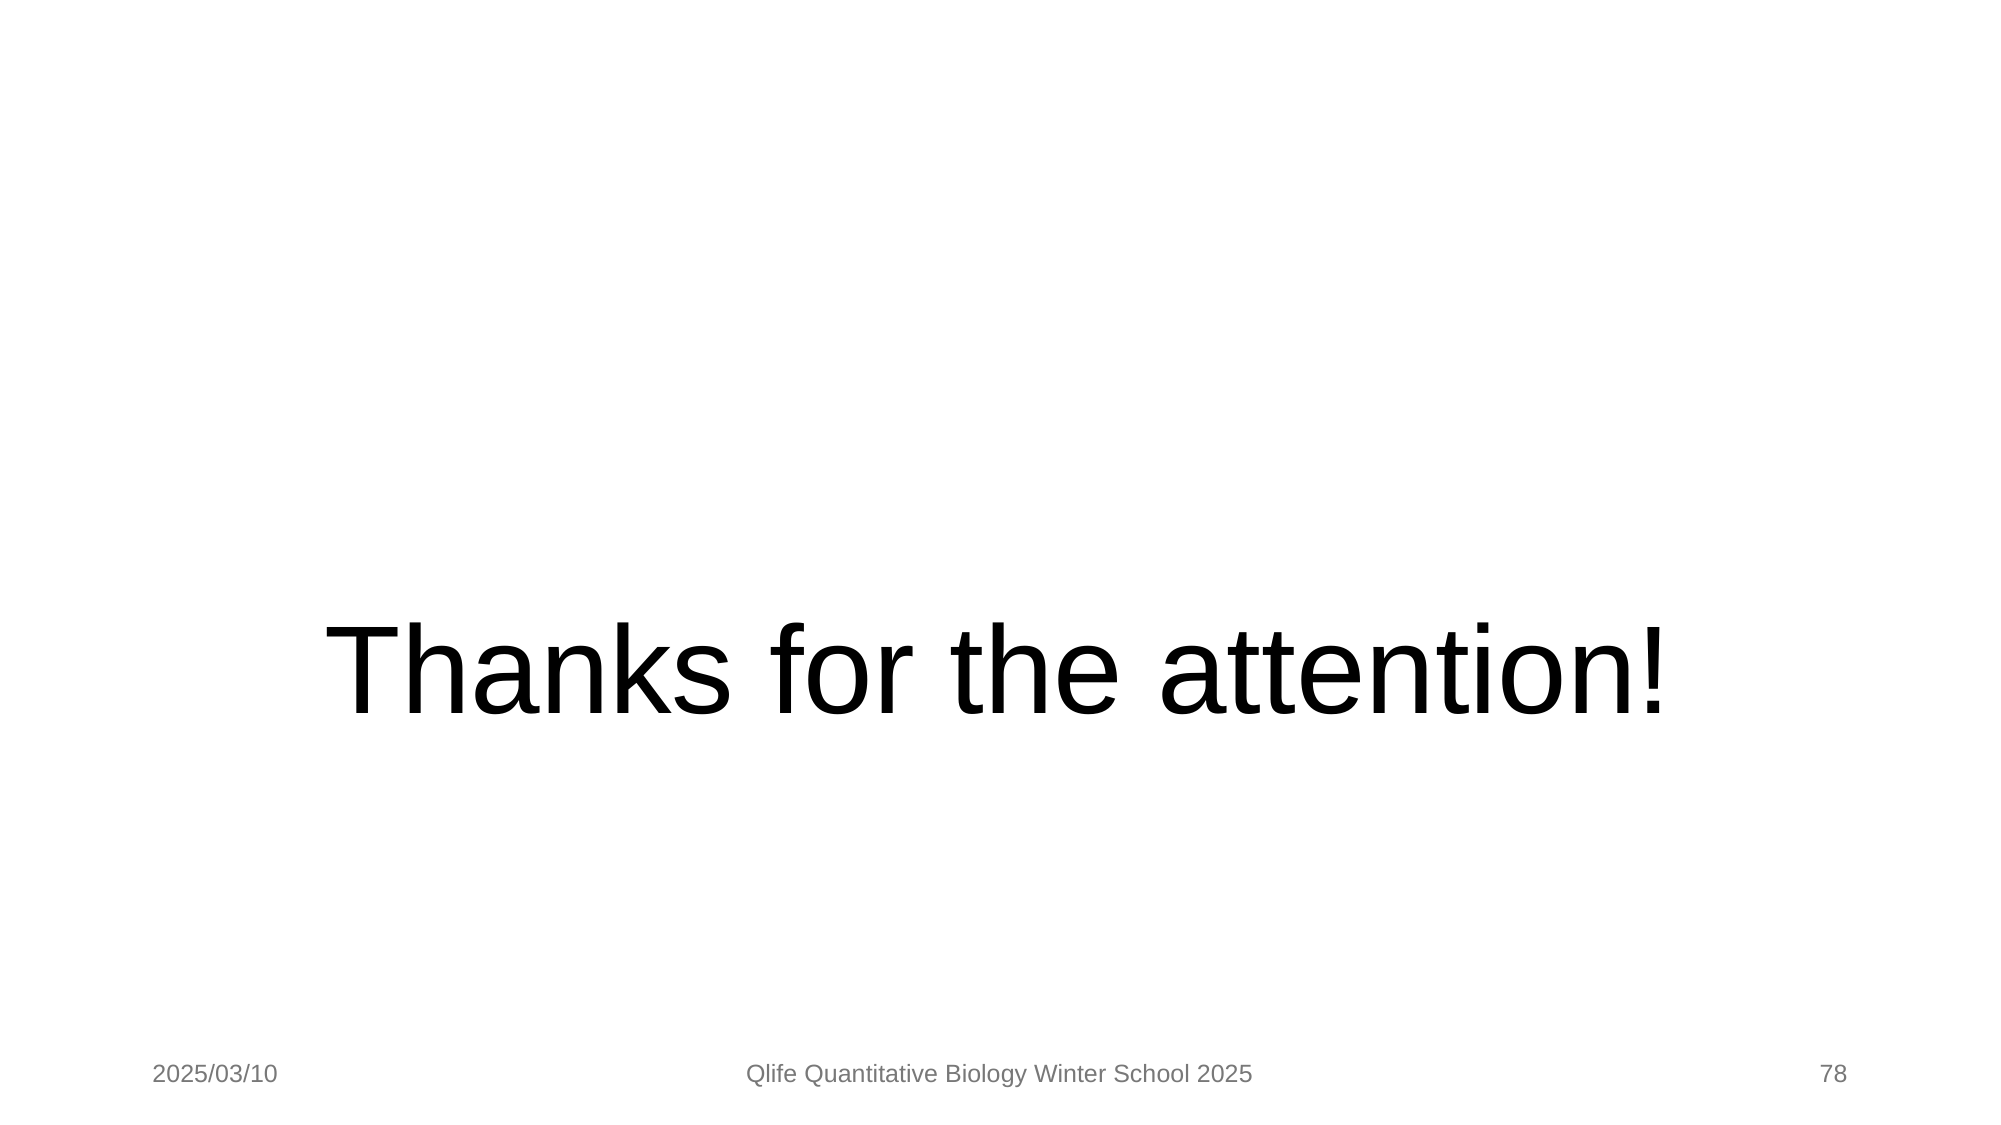

# Thanks for the attention!

2025/03/10
Qlife Quantitative Biology Winter School 2025
78